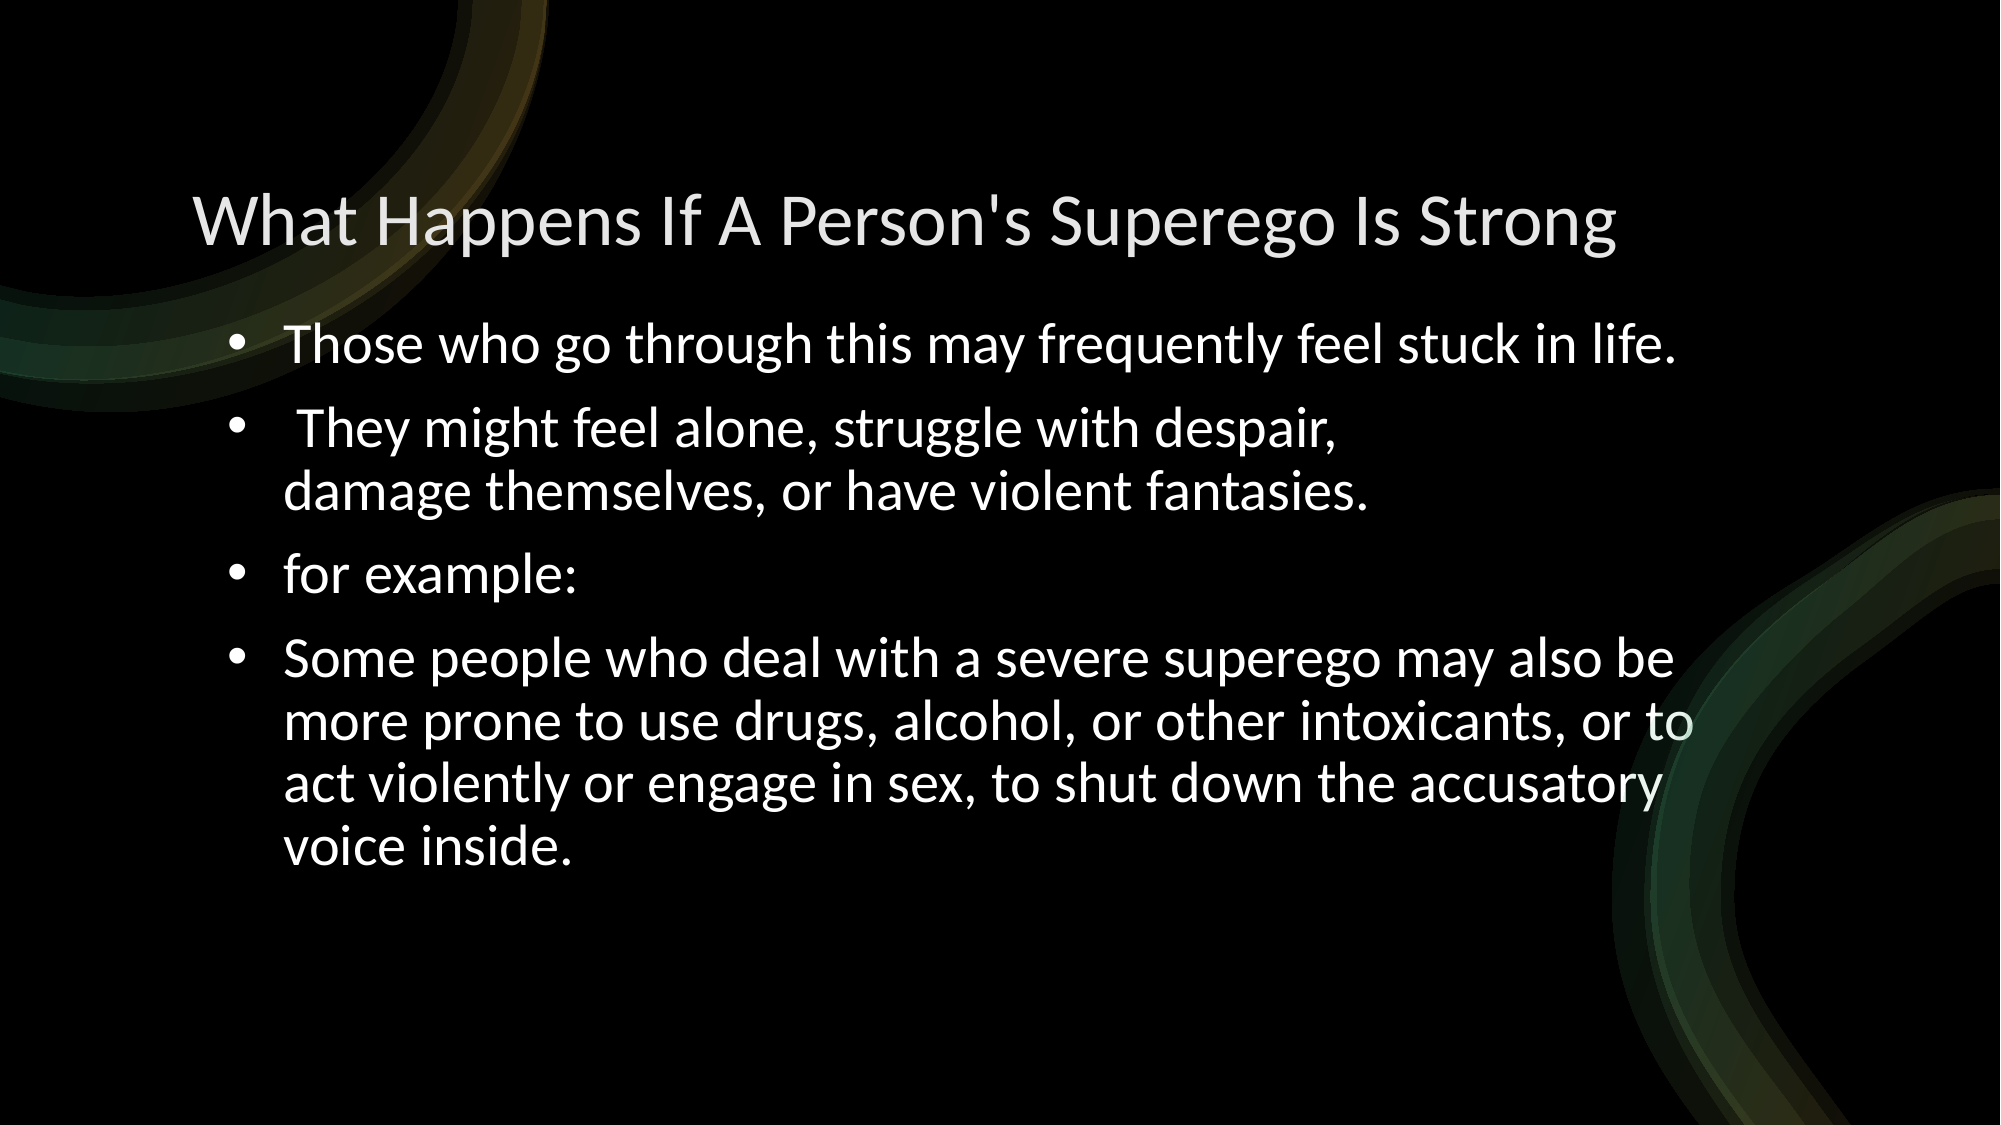

# What Happens If A Person's Superego Is Strong
Those who go through this may frequently feel stuck in life.
 They might feel alone, struggle with despair, damage themselves, or have violent fantasies.
for example:
Some people who deal with a severe superego may also be more prone to use drugs, alcohol, or other intoxicants, or to act violently or engage in sex, to shut down the accusatory voice inside.